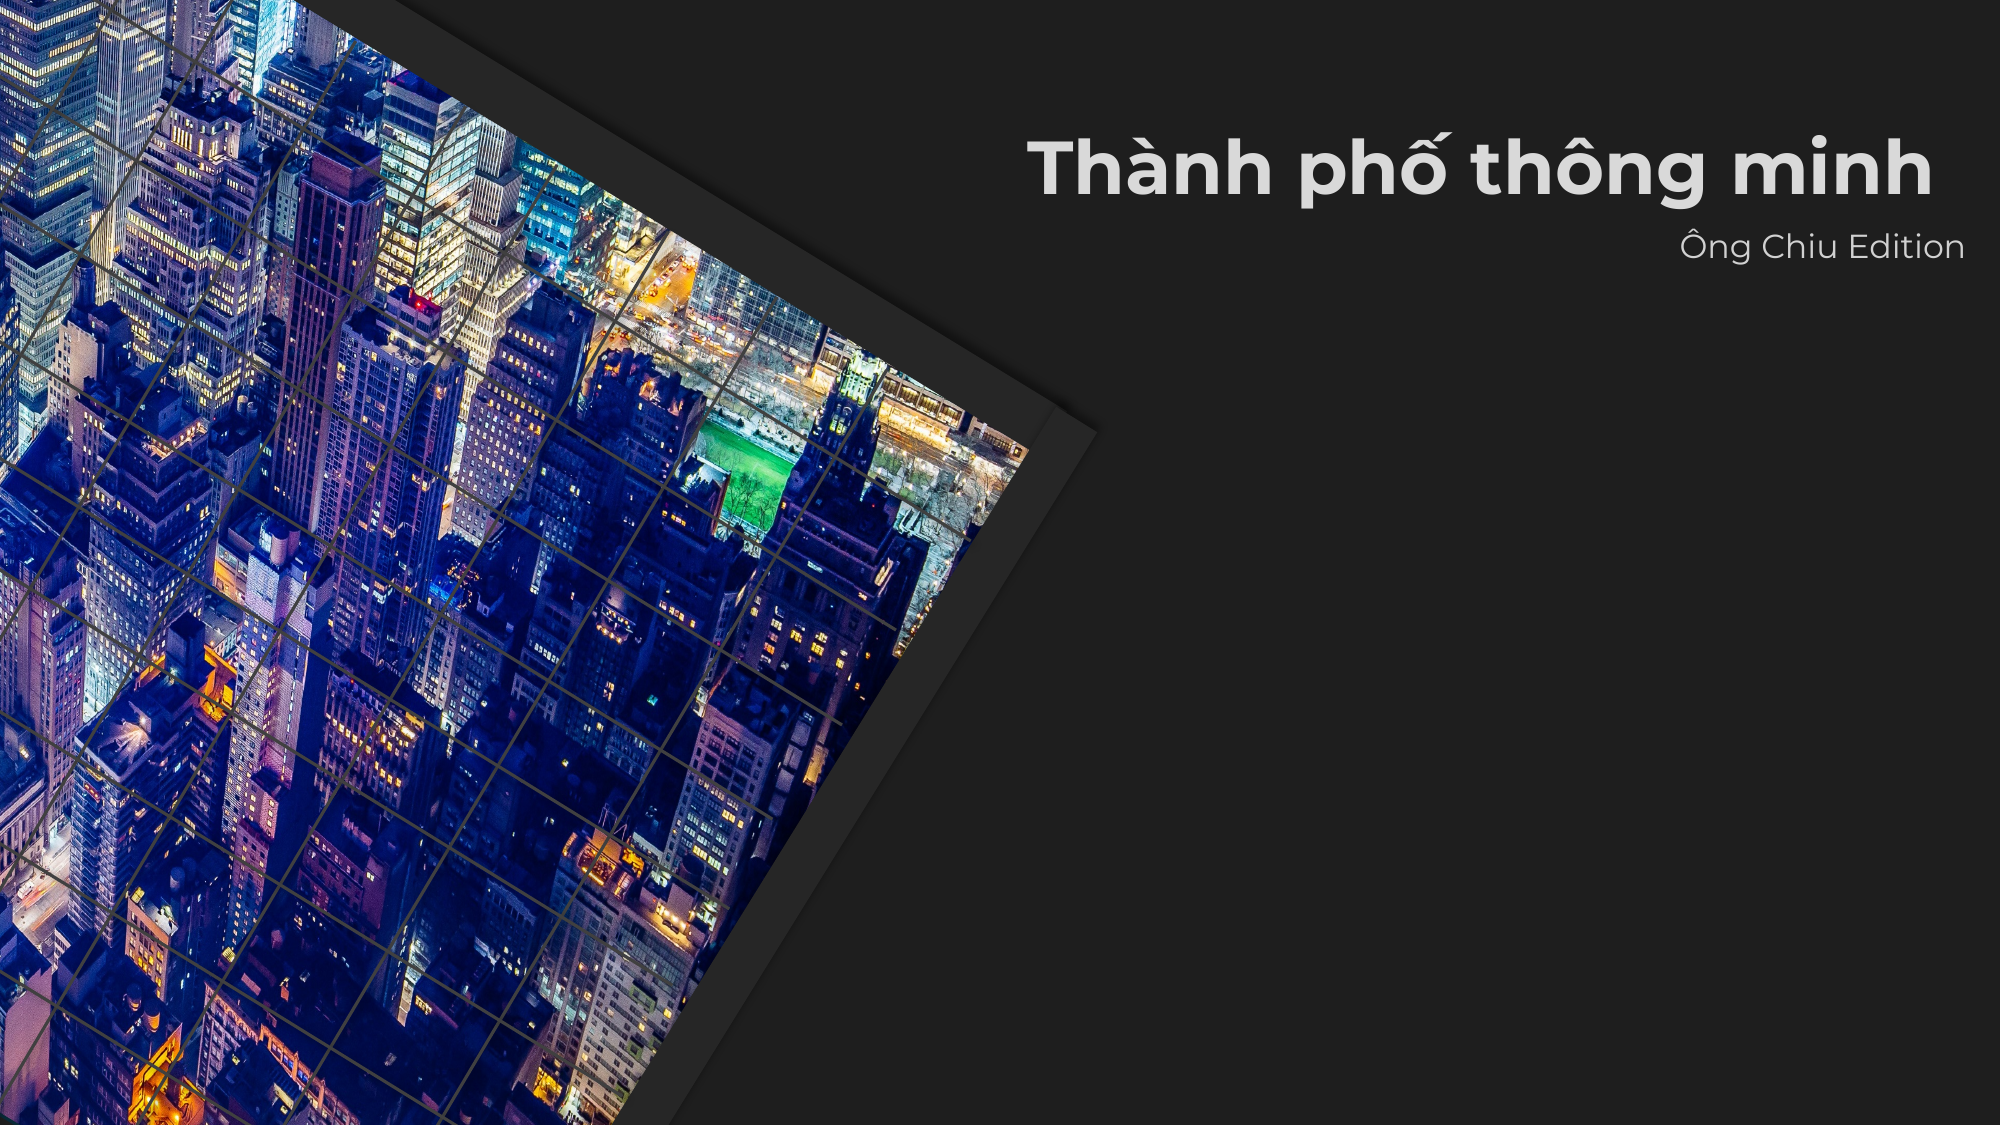

Thành phố thông minh

Ông Chiu Edition